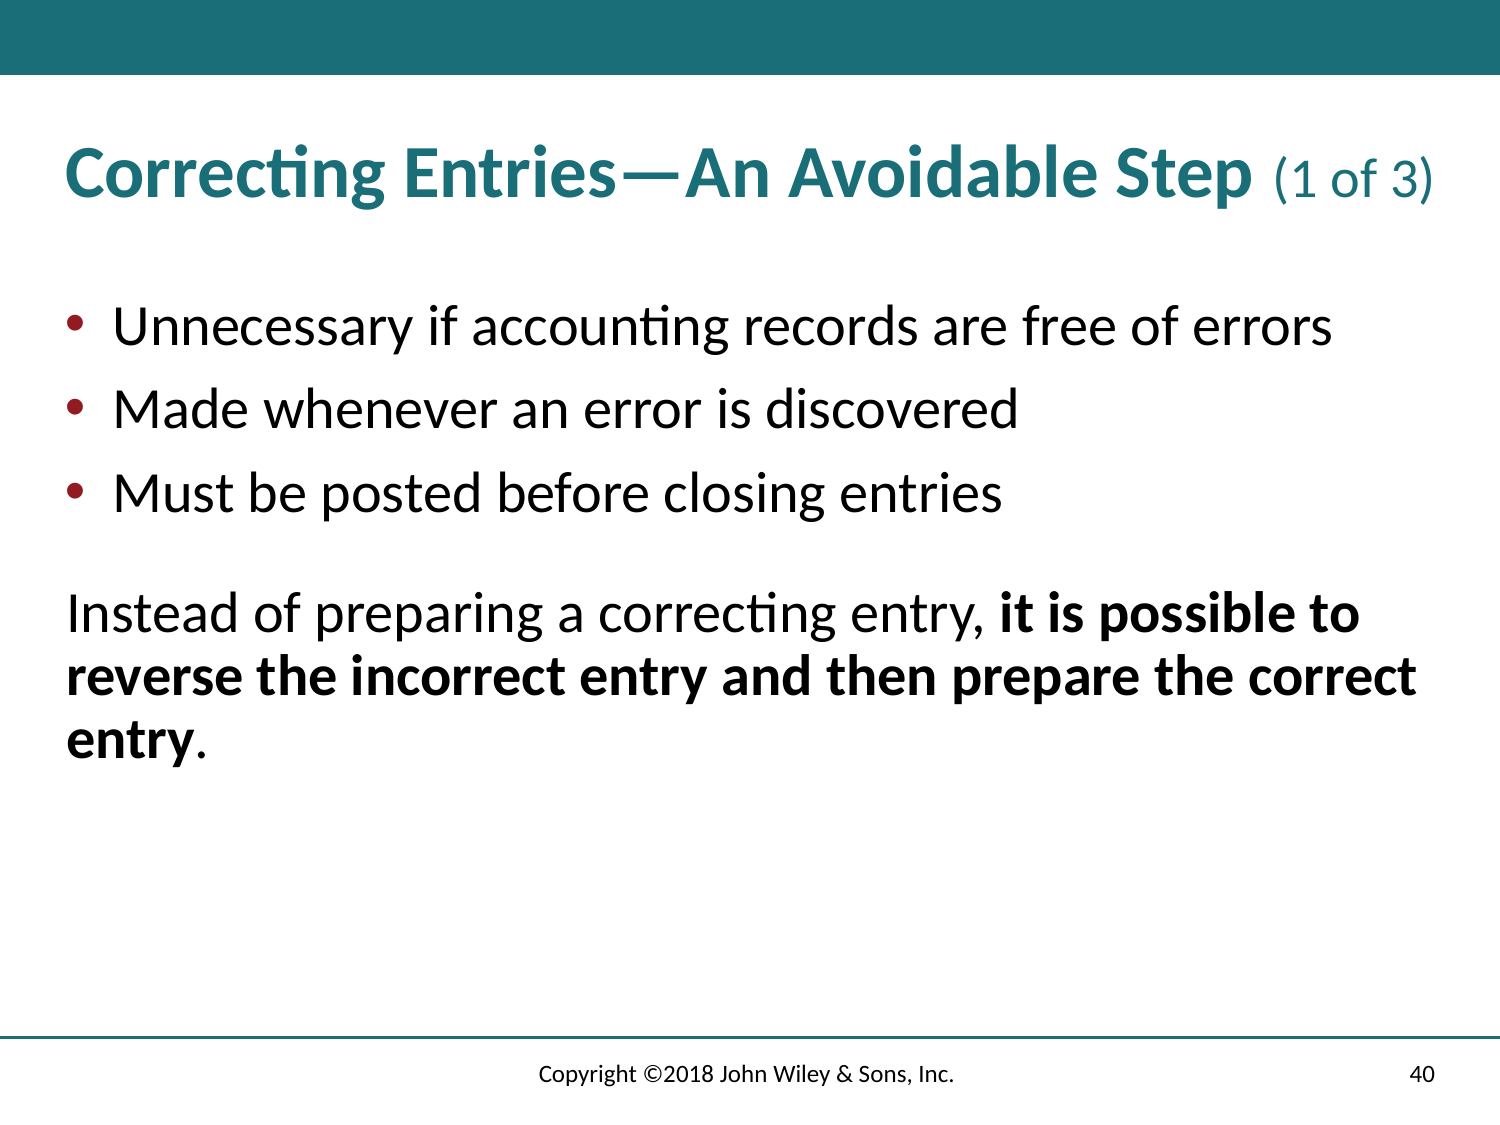

# Correcting Entries—An Avoidable Step (1 of 3)
Unnecessary if accounting records are free of errors
Made whenever an error is discovered
Must be posted before closing entries
Instead of preparing a correcting entry, it is possible to reverse the incorrect entry and then prepare the correct entry.
Copyright ©2018 John Wiley & Sons, Inc.
40